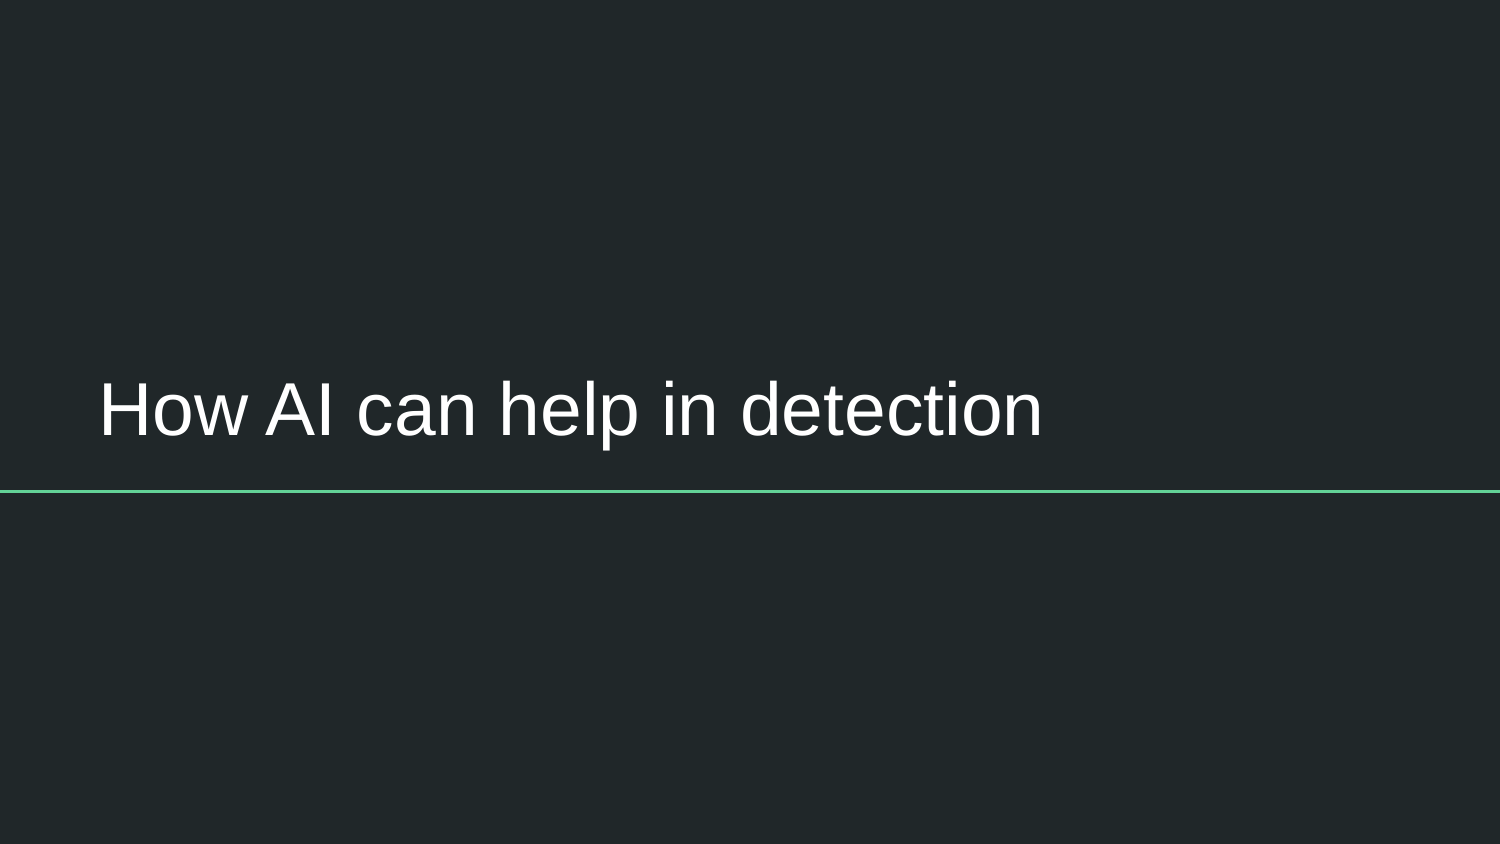

# How AI can help in detection